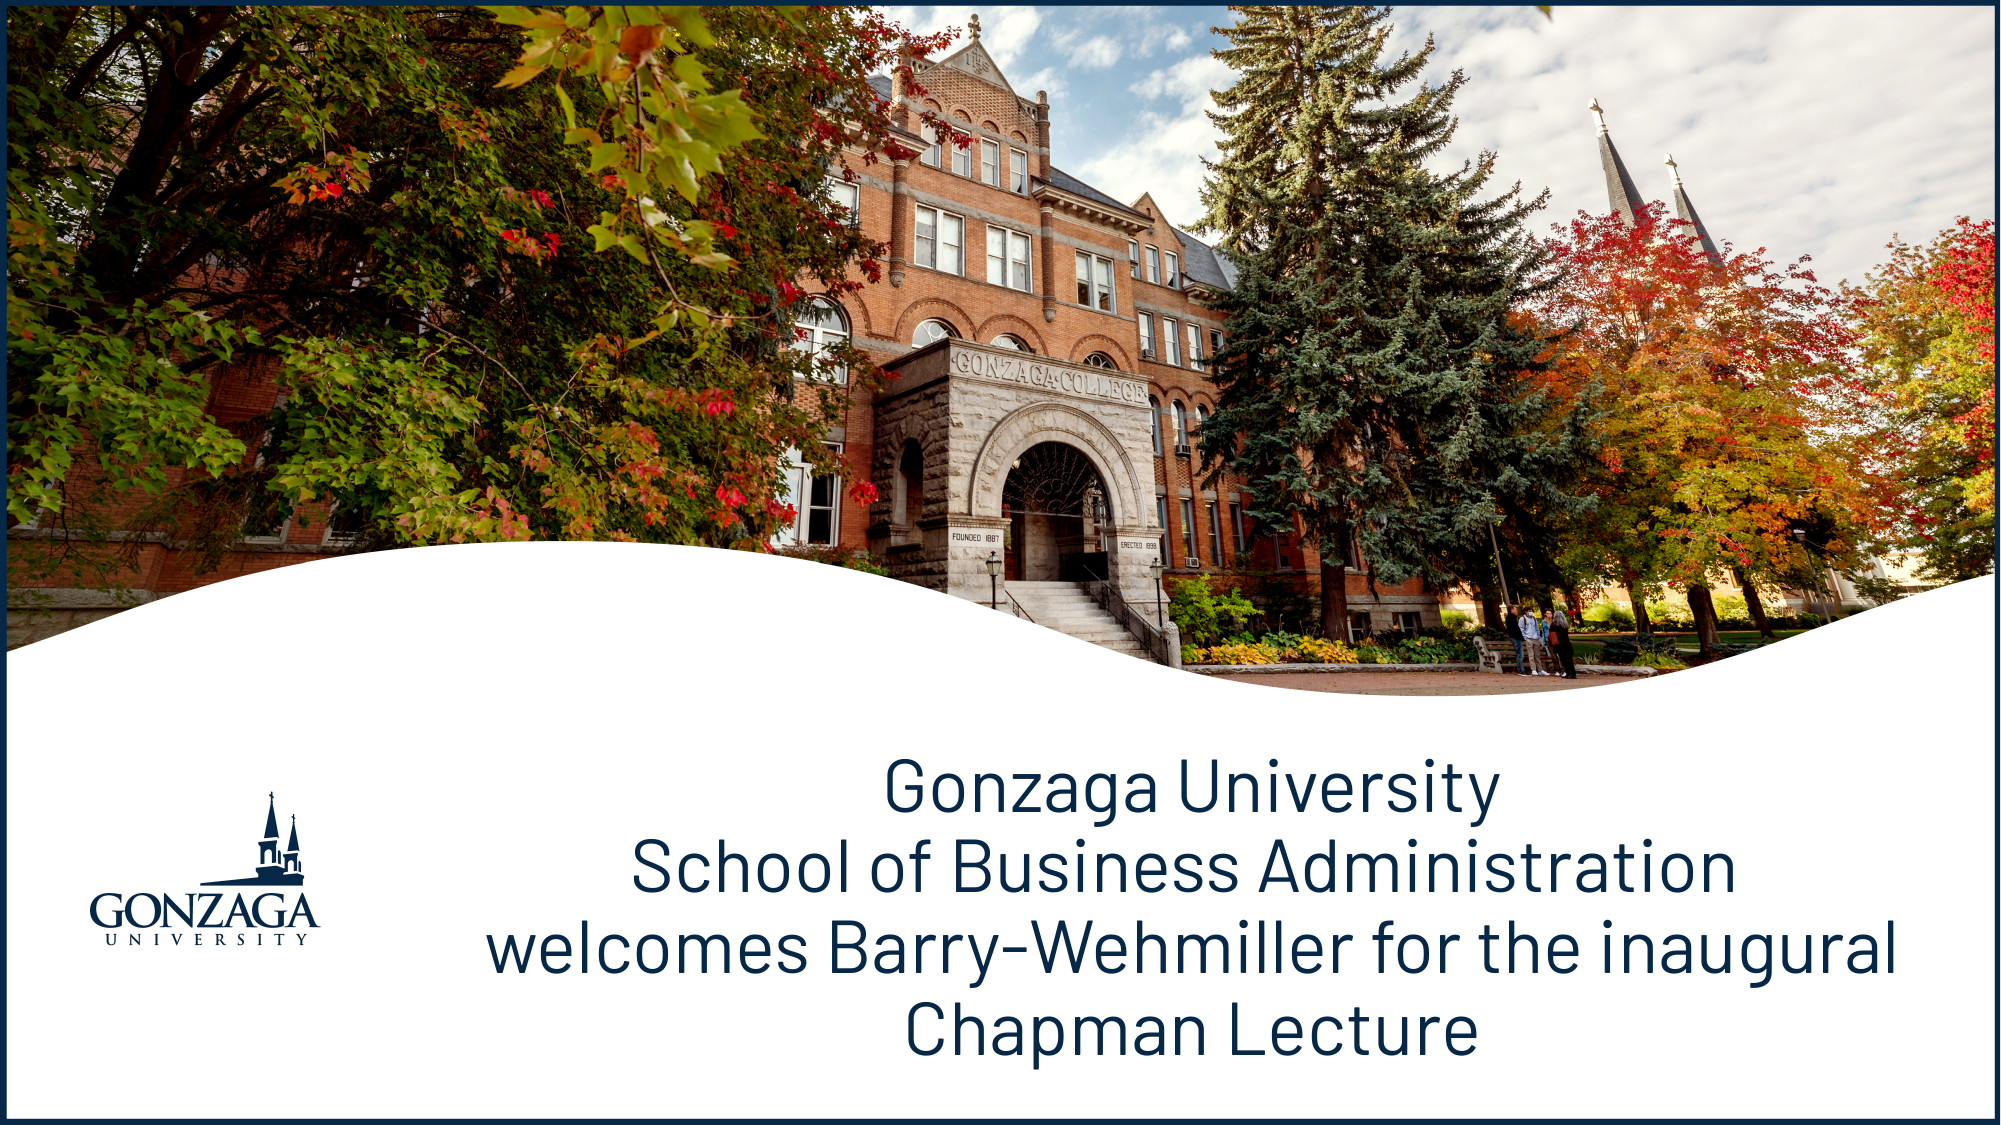

# Gonzaga University School of Business Administration welcomes Barry-Wehmiller for the inaugural Chapman Lecture